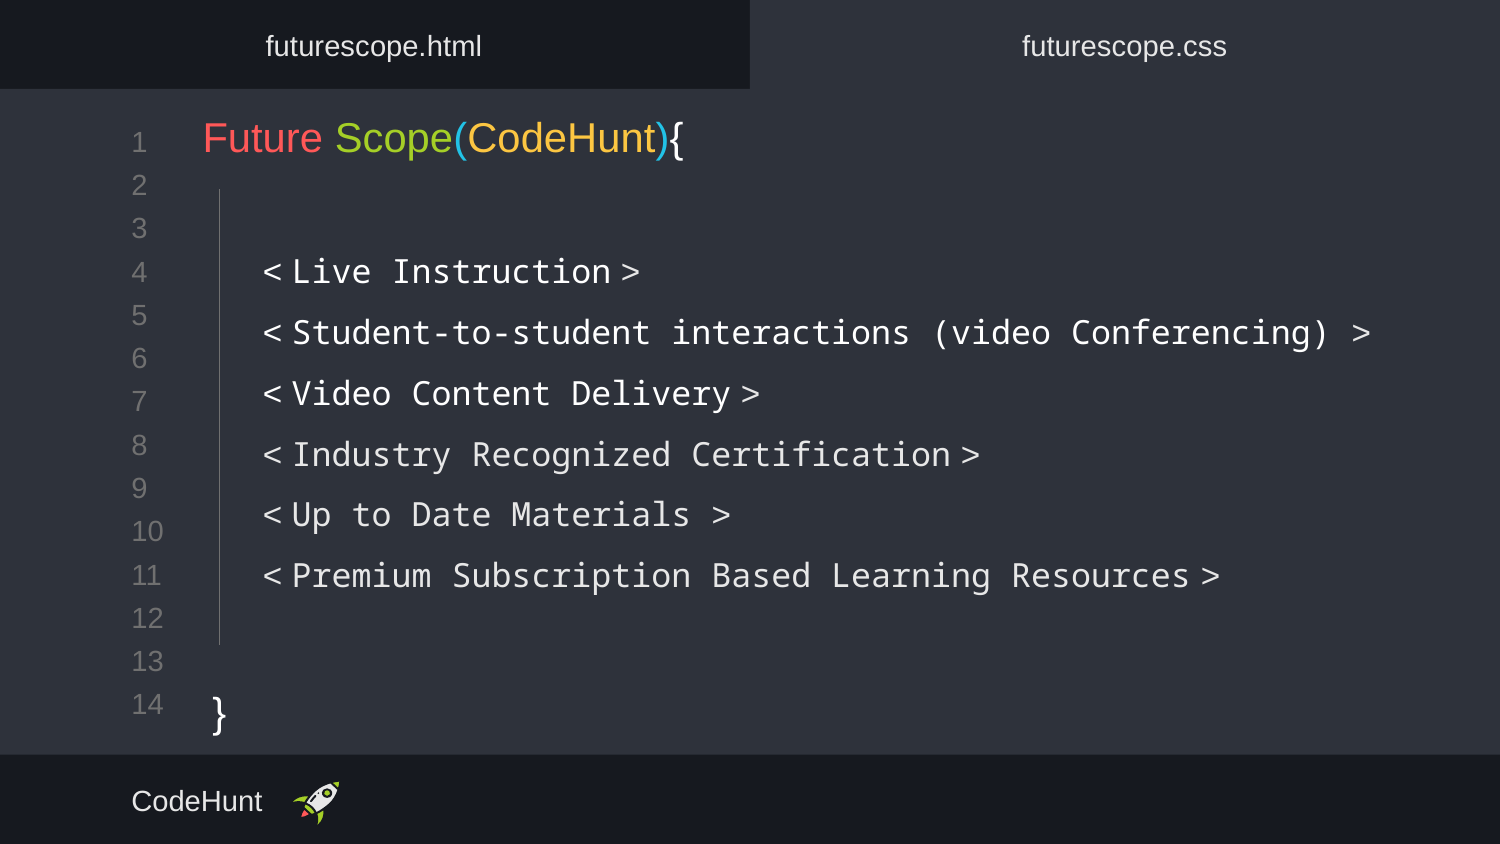

futurescope.html
futurescope.css
# Future Scope(CodeHunt){

< Live Instruction >
< Student-to-student interactions (video Conferencing) >
< Video Content Delivery >
< Industry Recognized Certification >
< Up to Date Materials >
< Premium Subscription Based Learning Resources >

}
CodeHunt